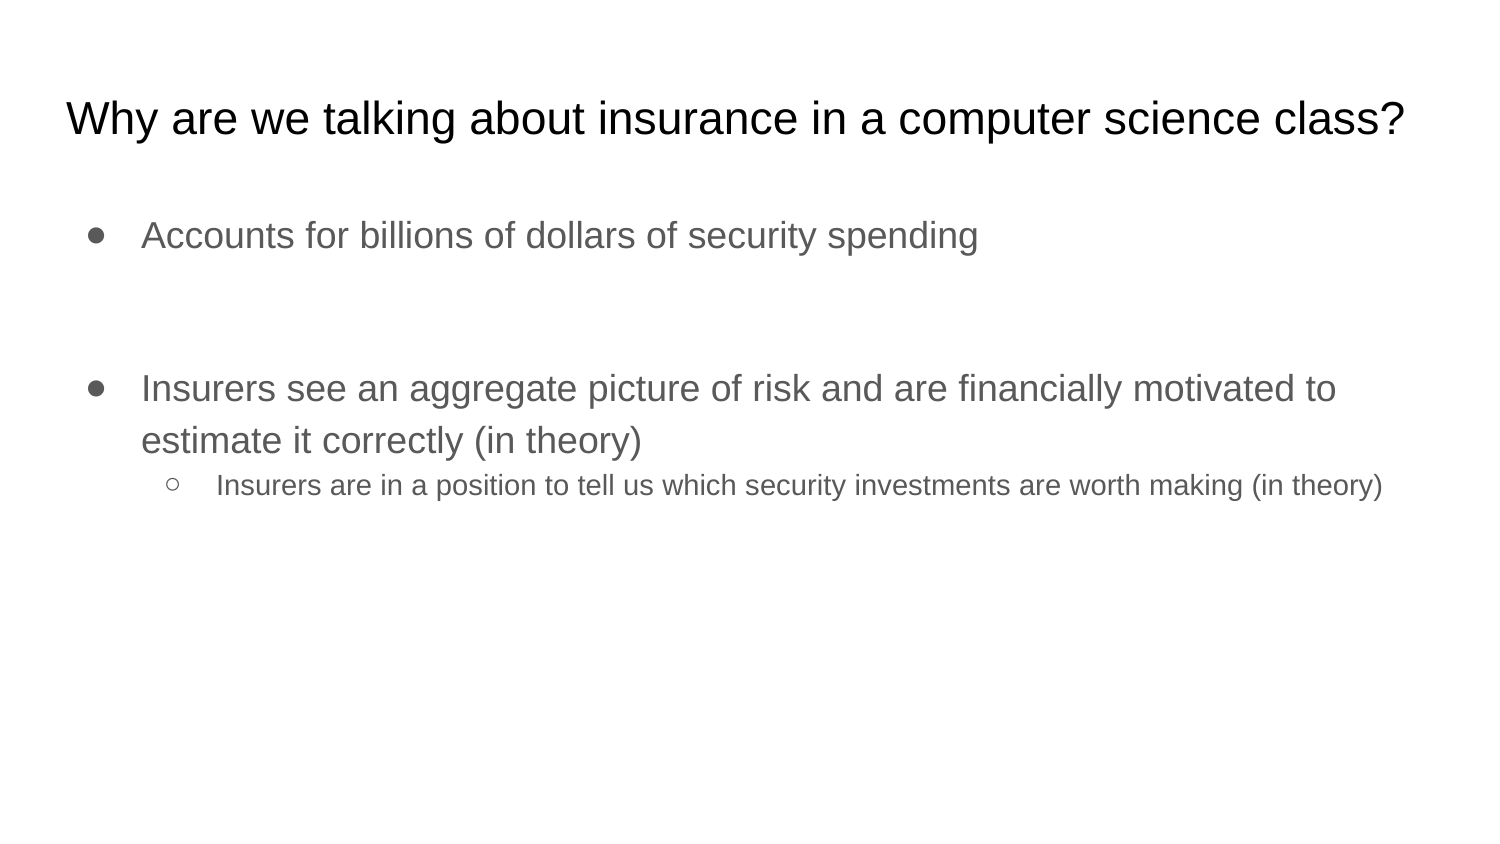

# Why are we talking about insurance in a computer science class?
Accounts for billions of dollars of security spending

Insurers see an aggregate picture of risk and are financially motivated to estimate it correctly (in theory)
Insurers are in a position to tell us which security investments are worth making (in theory)